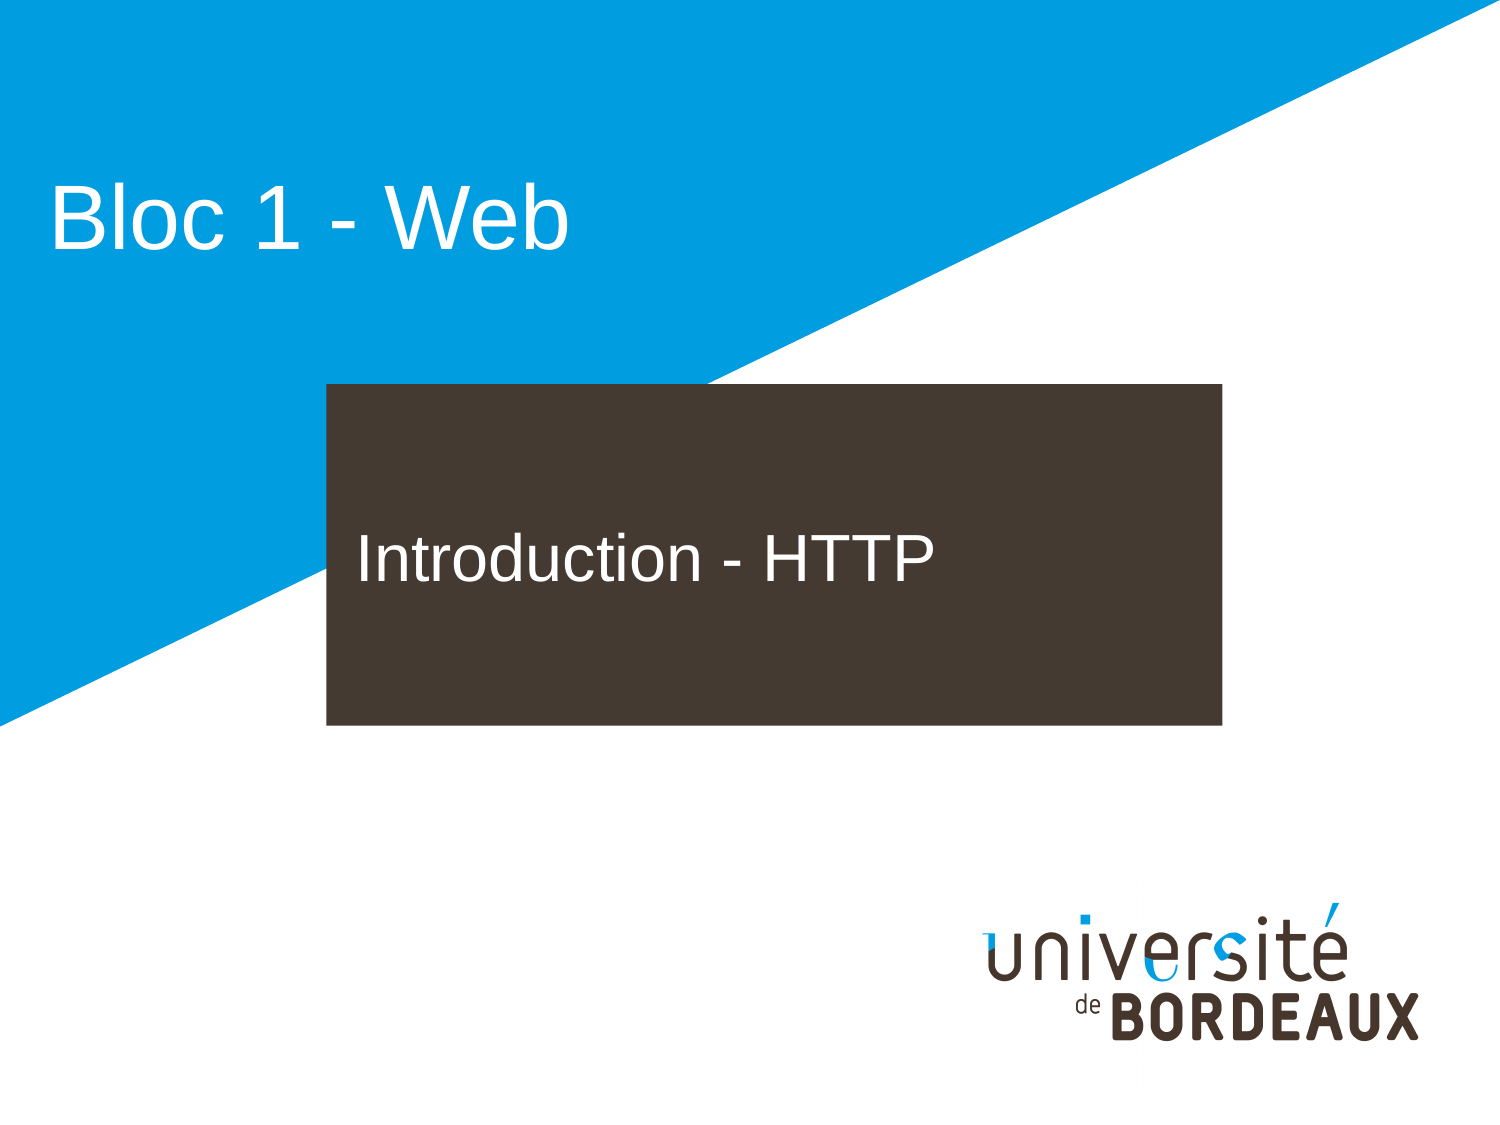

# Bloc 1 - Web
Introduction - HTTP